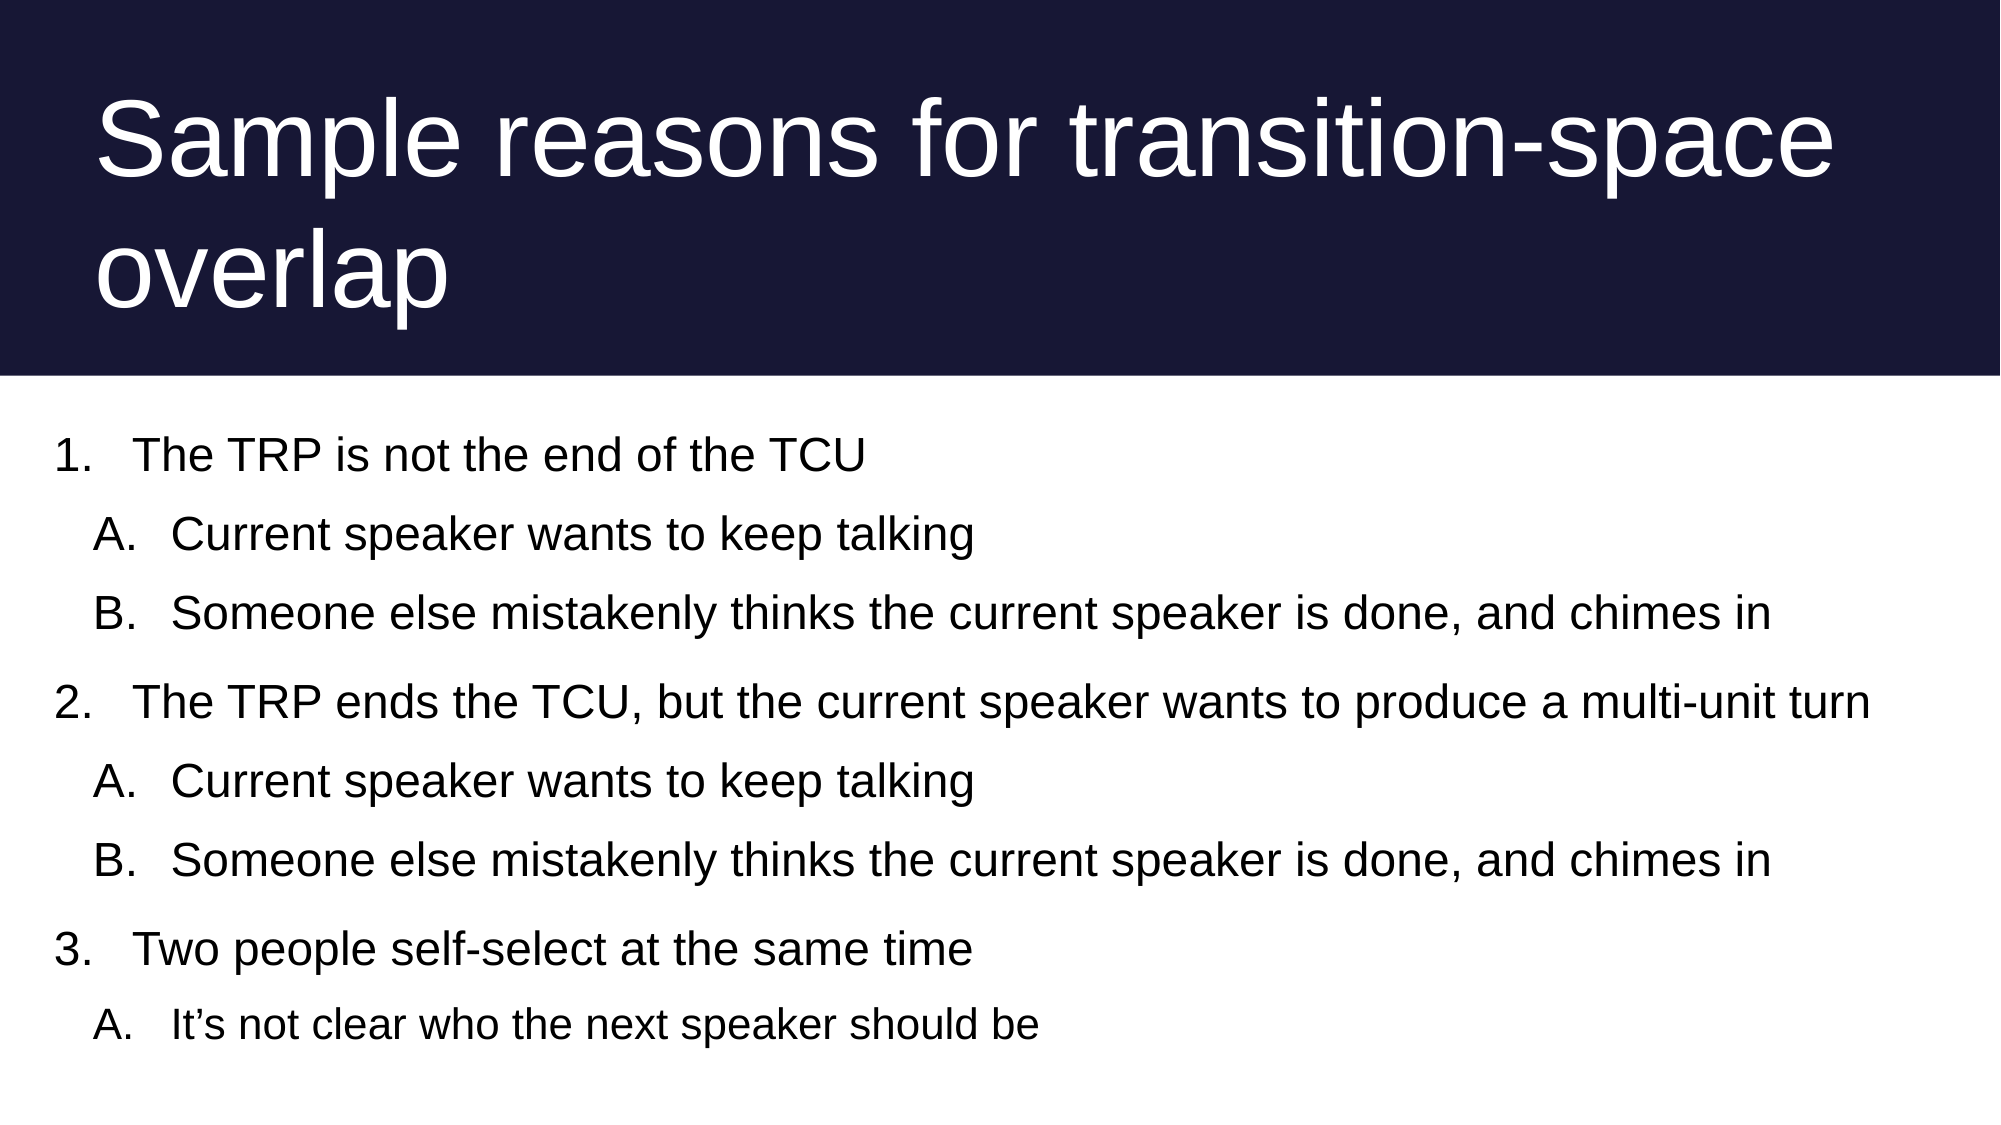

# Sample reasons for transition-space overlap
The TRP is not the end of the TCU
Current speaker wants to keep talking
Someone else mistakenly thinks the current speaker is done, and chimes in
The TRP ends the TCU, but the current speaker wants to produce a multi-unit turn
Current speaker wants to keep talking
Someone else mistakenly thinks the current speaker is done, and chimes in
Two people self-select at the same time
It’s not clear who the next speaker should be